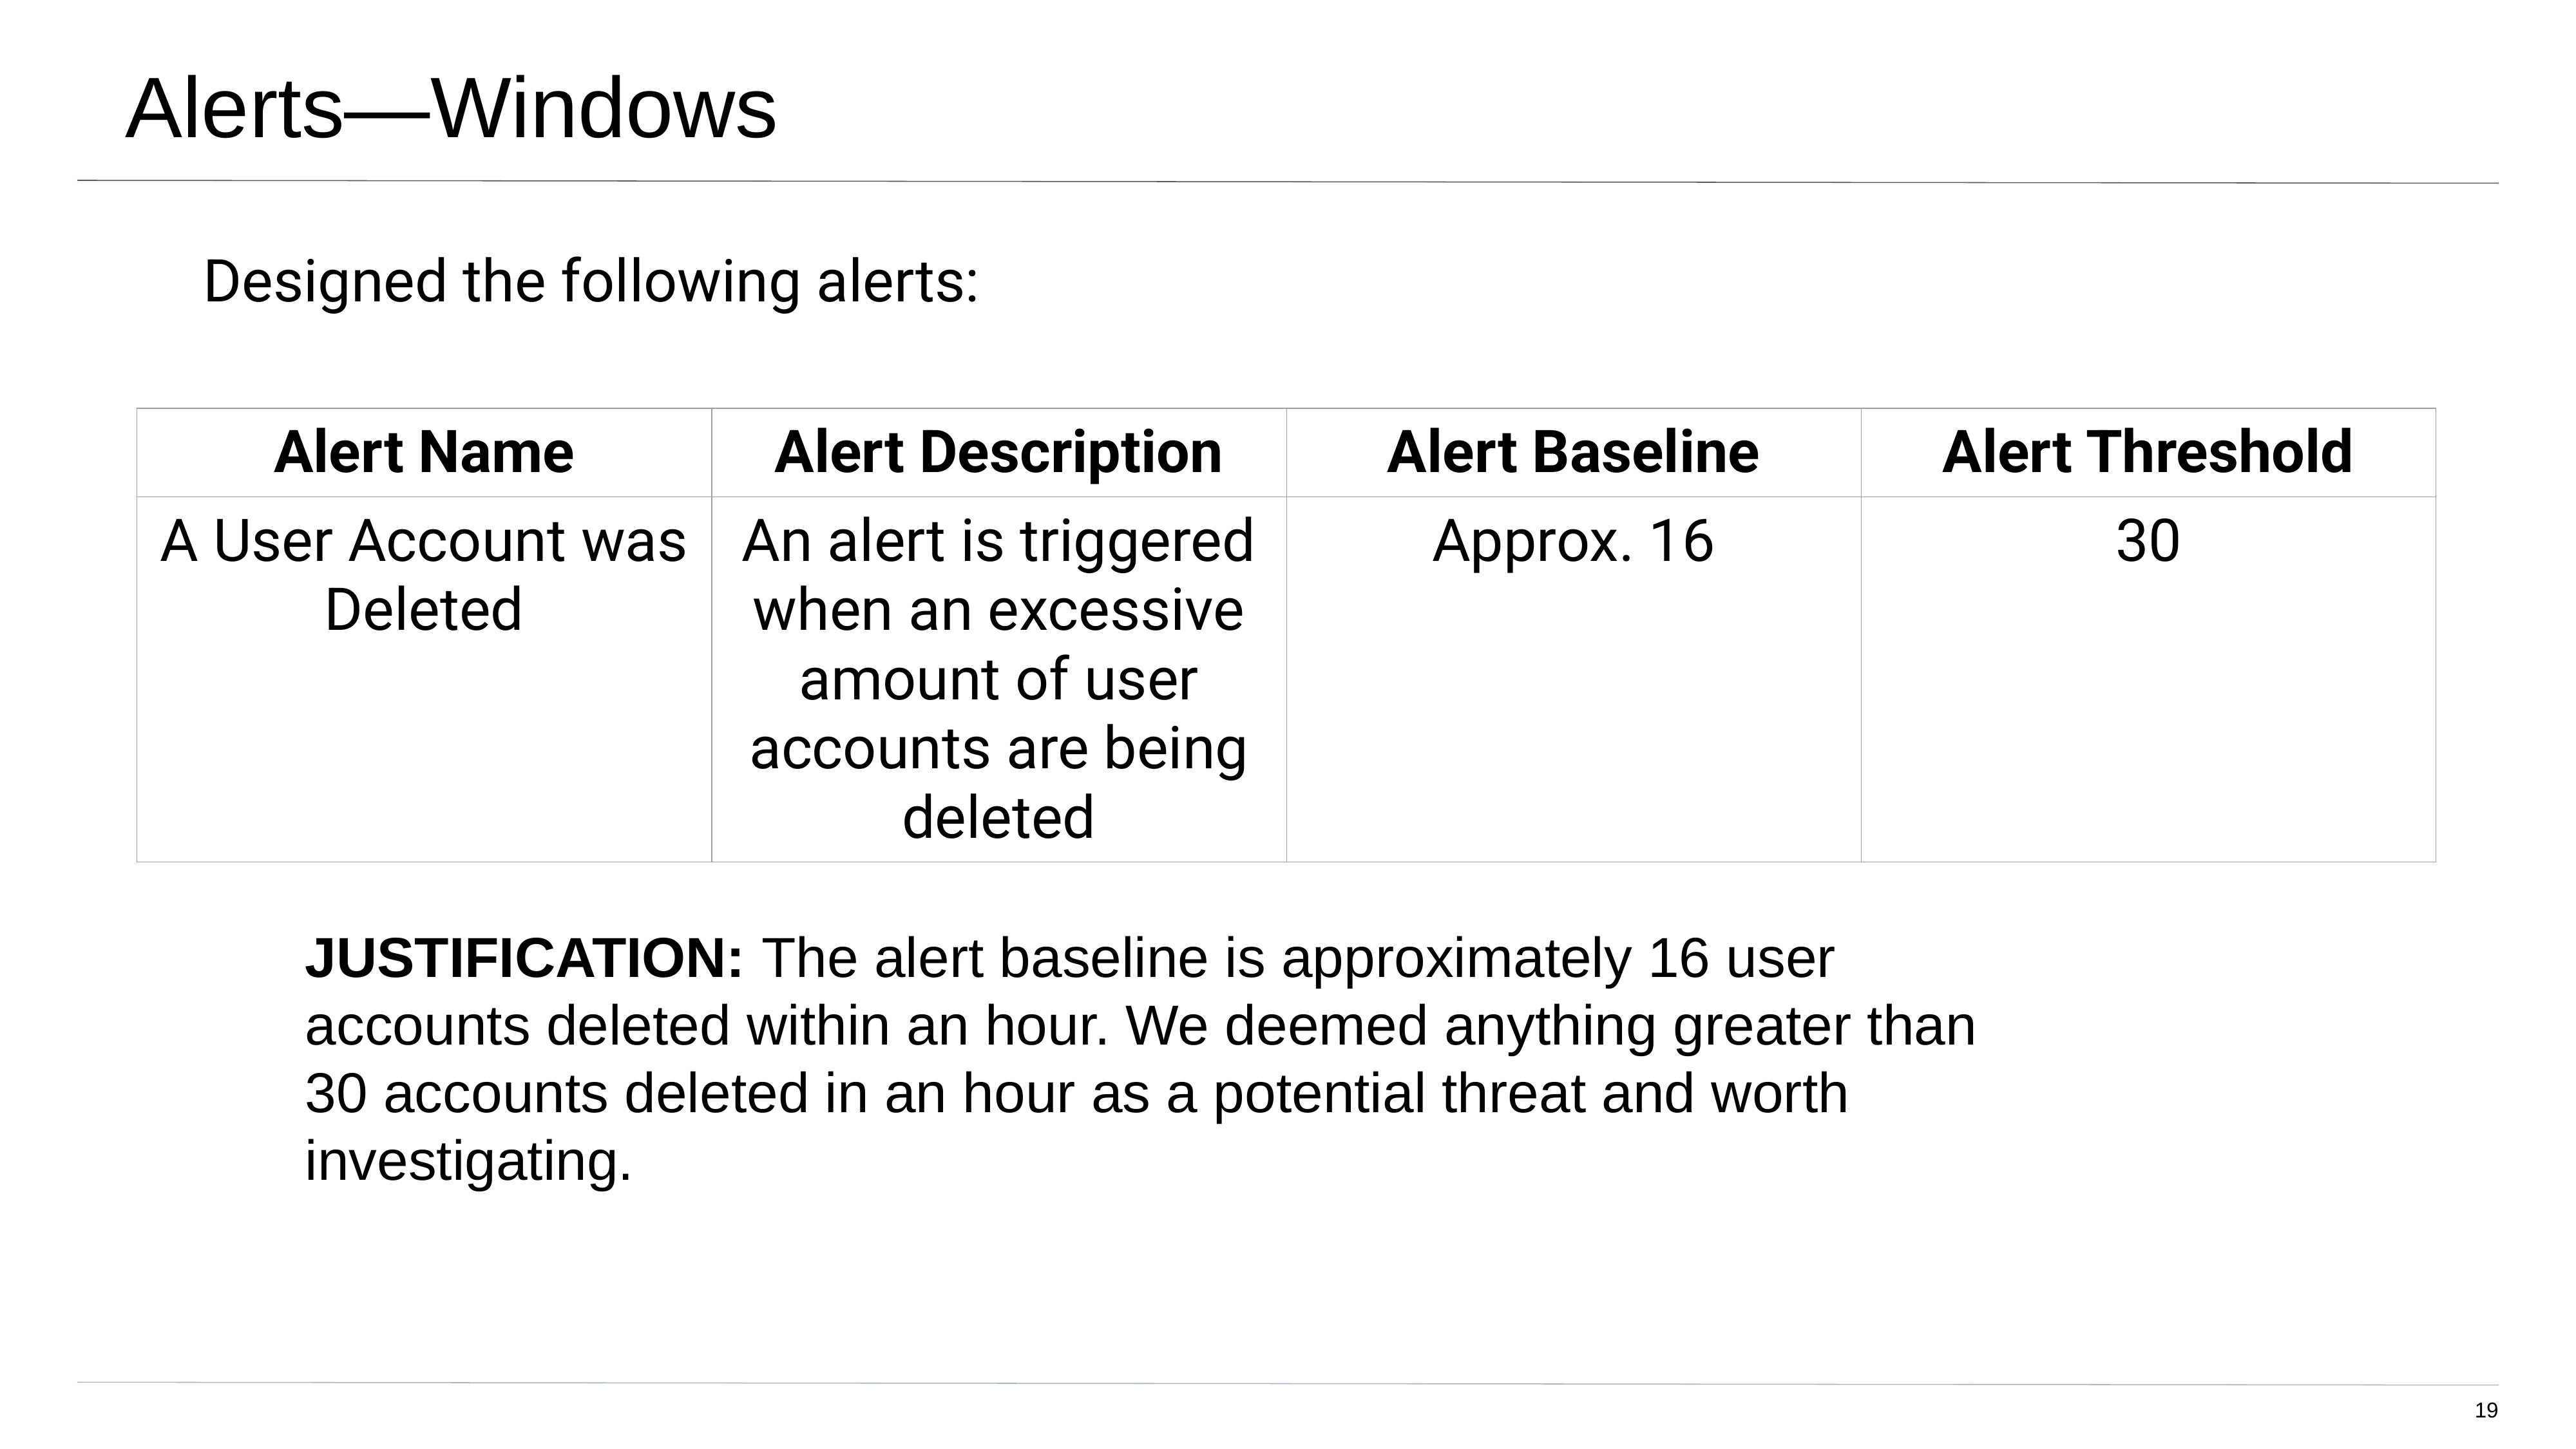

# Alerts—Windows
Designed the following alerts:

| Alert Name | Alert Description | Alert Baseline | Alert Threshold |
| --- | --- | --- | --- |
| A User Account was Deleted | An alert is triggered when an excessive amount of user accounts are being deleted | Approx. 16 | 30 |
JUSTIFICATION: The alert baseline is approximately 16 user accounts deleted within an hour. We deemed anything greater than 30 accounts deleted in an hour as a potential threat and worth investigating.
19